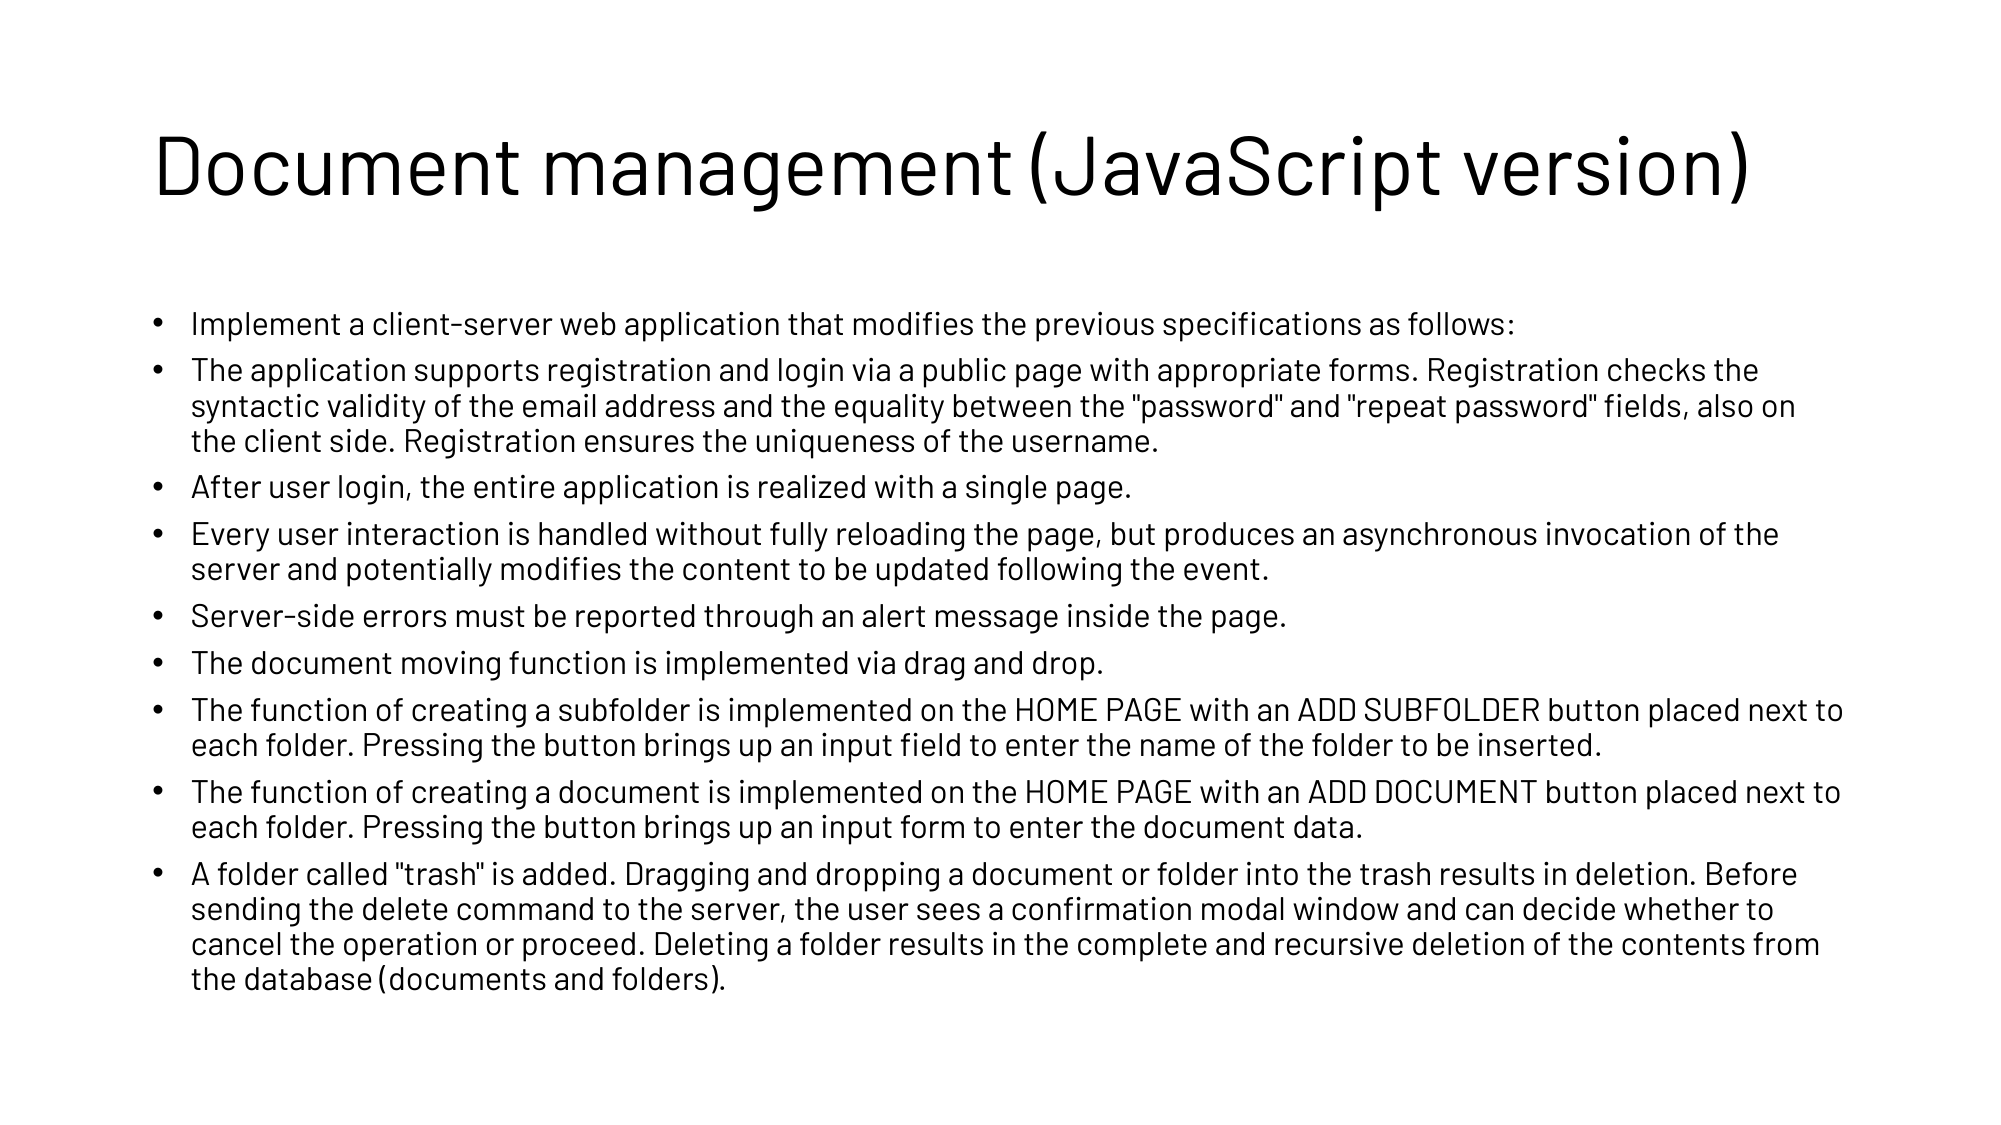

# Document management (JavaScript version)
Implement a client-server web application that modifies the previous specifications as follows:
The application supports registration and login via a public page with appropriate forms. Registration checks the syntactic validity of the email address and the equality between the "password" and "repeat password" fields, also on the client side. Registration ensures the uniqueness of the username.
After user login, the entire application is realized with a single page.
Every user interaction is handled without fully reloading the page, but produces an asynchronous invocation of the server and potentially modifies the content to be updated following the event.
Server-side errors must be reported through an alert message inside the page.
The document moving function is implemented via drag and drop.
The function of creating a subfolder is implemented on the HOME PAGE with an ADD SUBFOLDER button placed next to each folder. Pressing the button brings up an input field to enter the name of the folder to be inserted.
The function of creating a document is implemented on the HOME PAGE with an ADD DOCUMENT button placed next to each folder. Pressing the button brings up an input form to enter the document data.
A folder called "trash" is added. Dragging and dropping a document or folder into the trash results in deletion. Before sending the delete command to the server, the user sees a confirmation modal window and can decide whether to cancel the operation or proceed. Deleting a folder results in the complete and recursive deletion of the contents from the database (documents and folders).